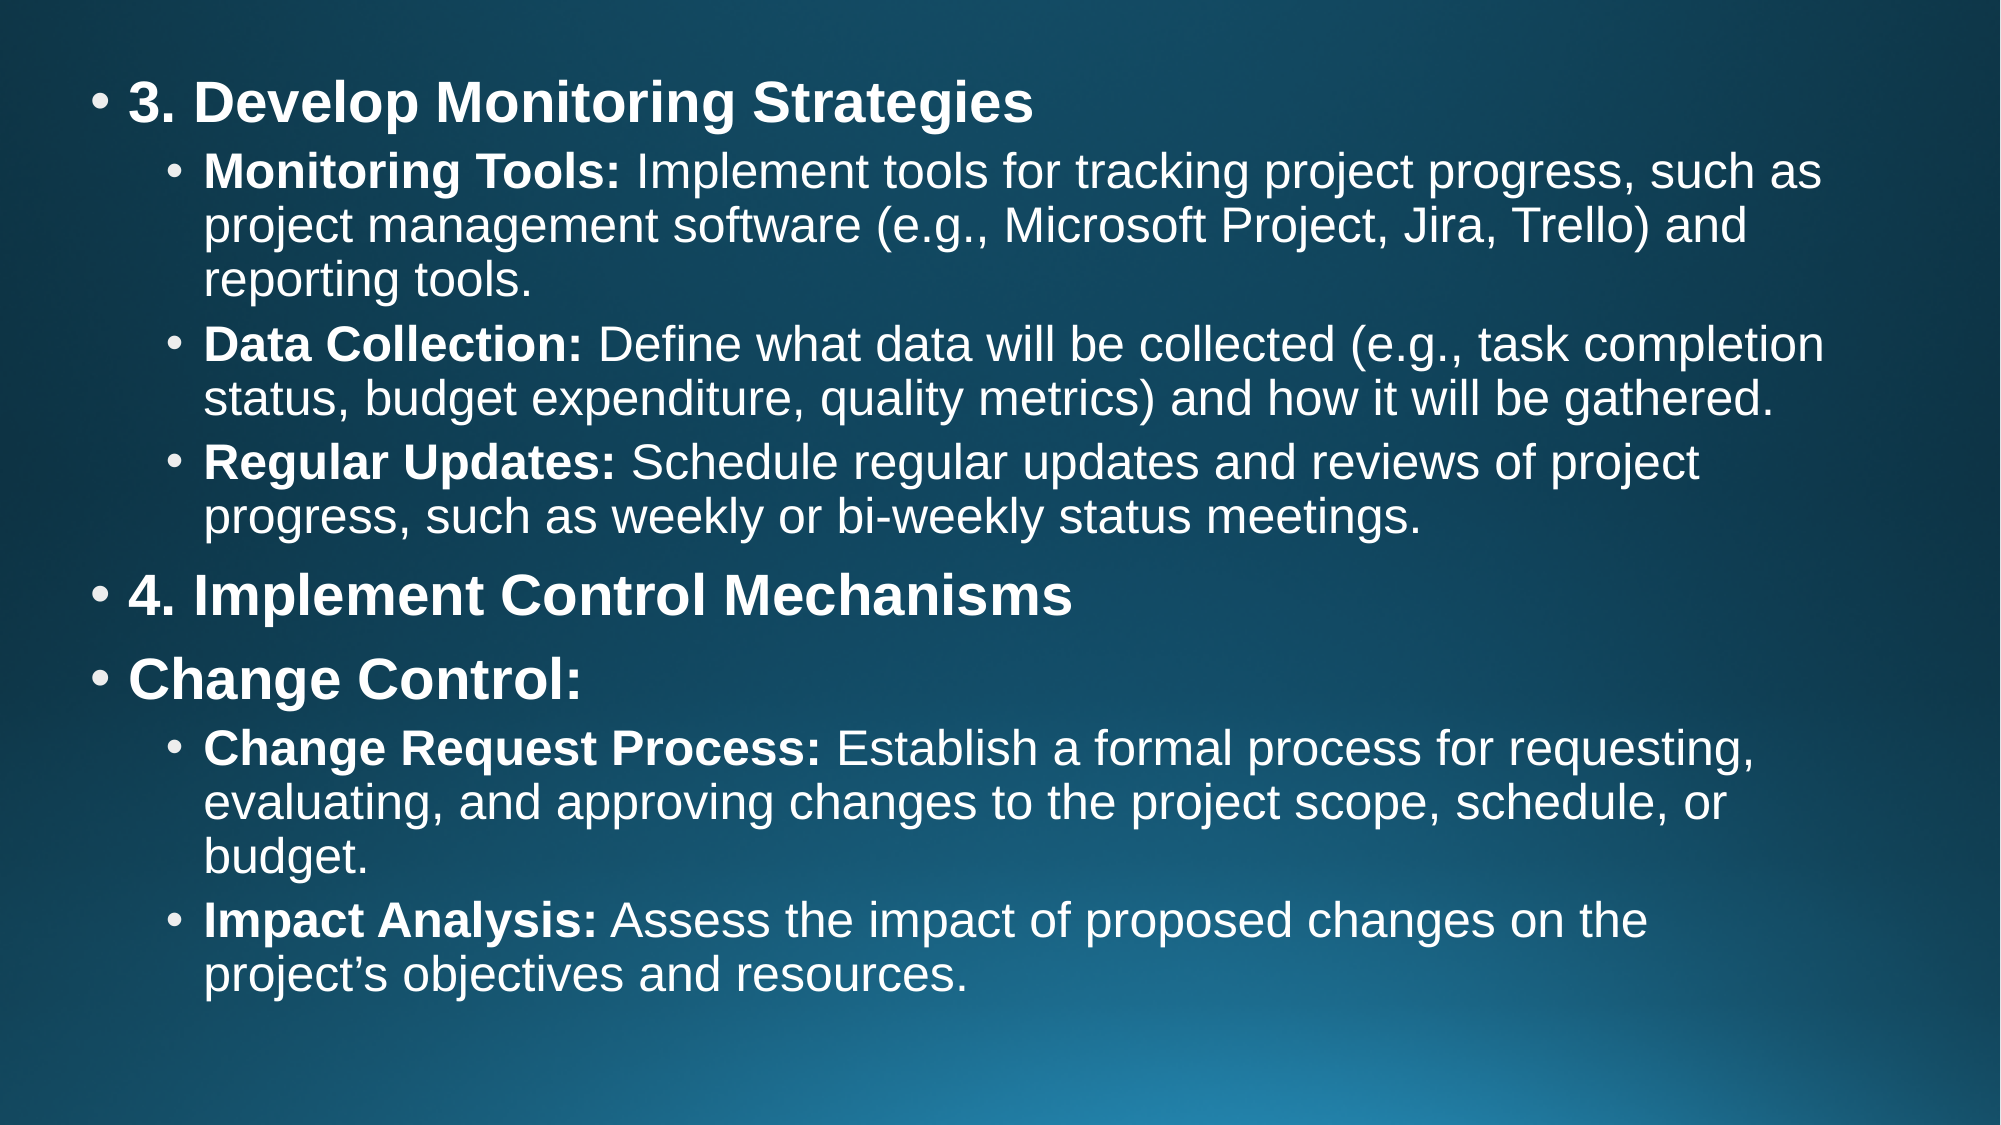

3. Develop Monitoring Strategies
Monitoring Tools: Implement tools for tracking project progress, such as project management software (e.g., Microsoft Project, Jira, Trello) and reporting tools.
Data Collection: Define what data will be collected (e.g., task completion status, budget expenditure, quality metrics) and how it will be gathered.
Regular Updates: Schedule regular updates and reviews of project progress, such as weekly or bi-weekly status meetings.
4. Implement Control Mechanisms
Change Control:
Change Request Process: Establish a formal process for requesting, evaluating, and approving changes to the project scope, schedule, or budget.
Impact Analysis: Assess the impact of proposed changes on the project’s objectives and resources.